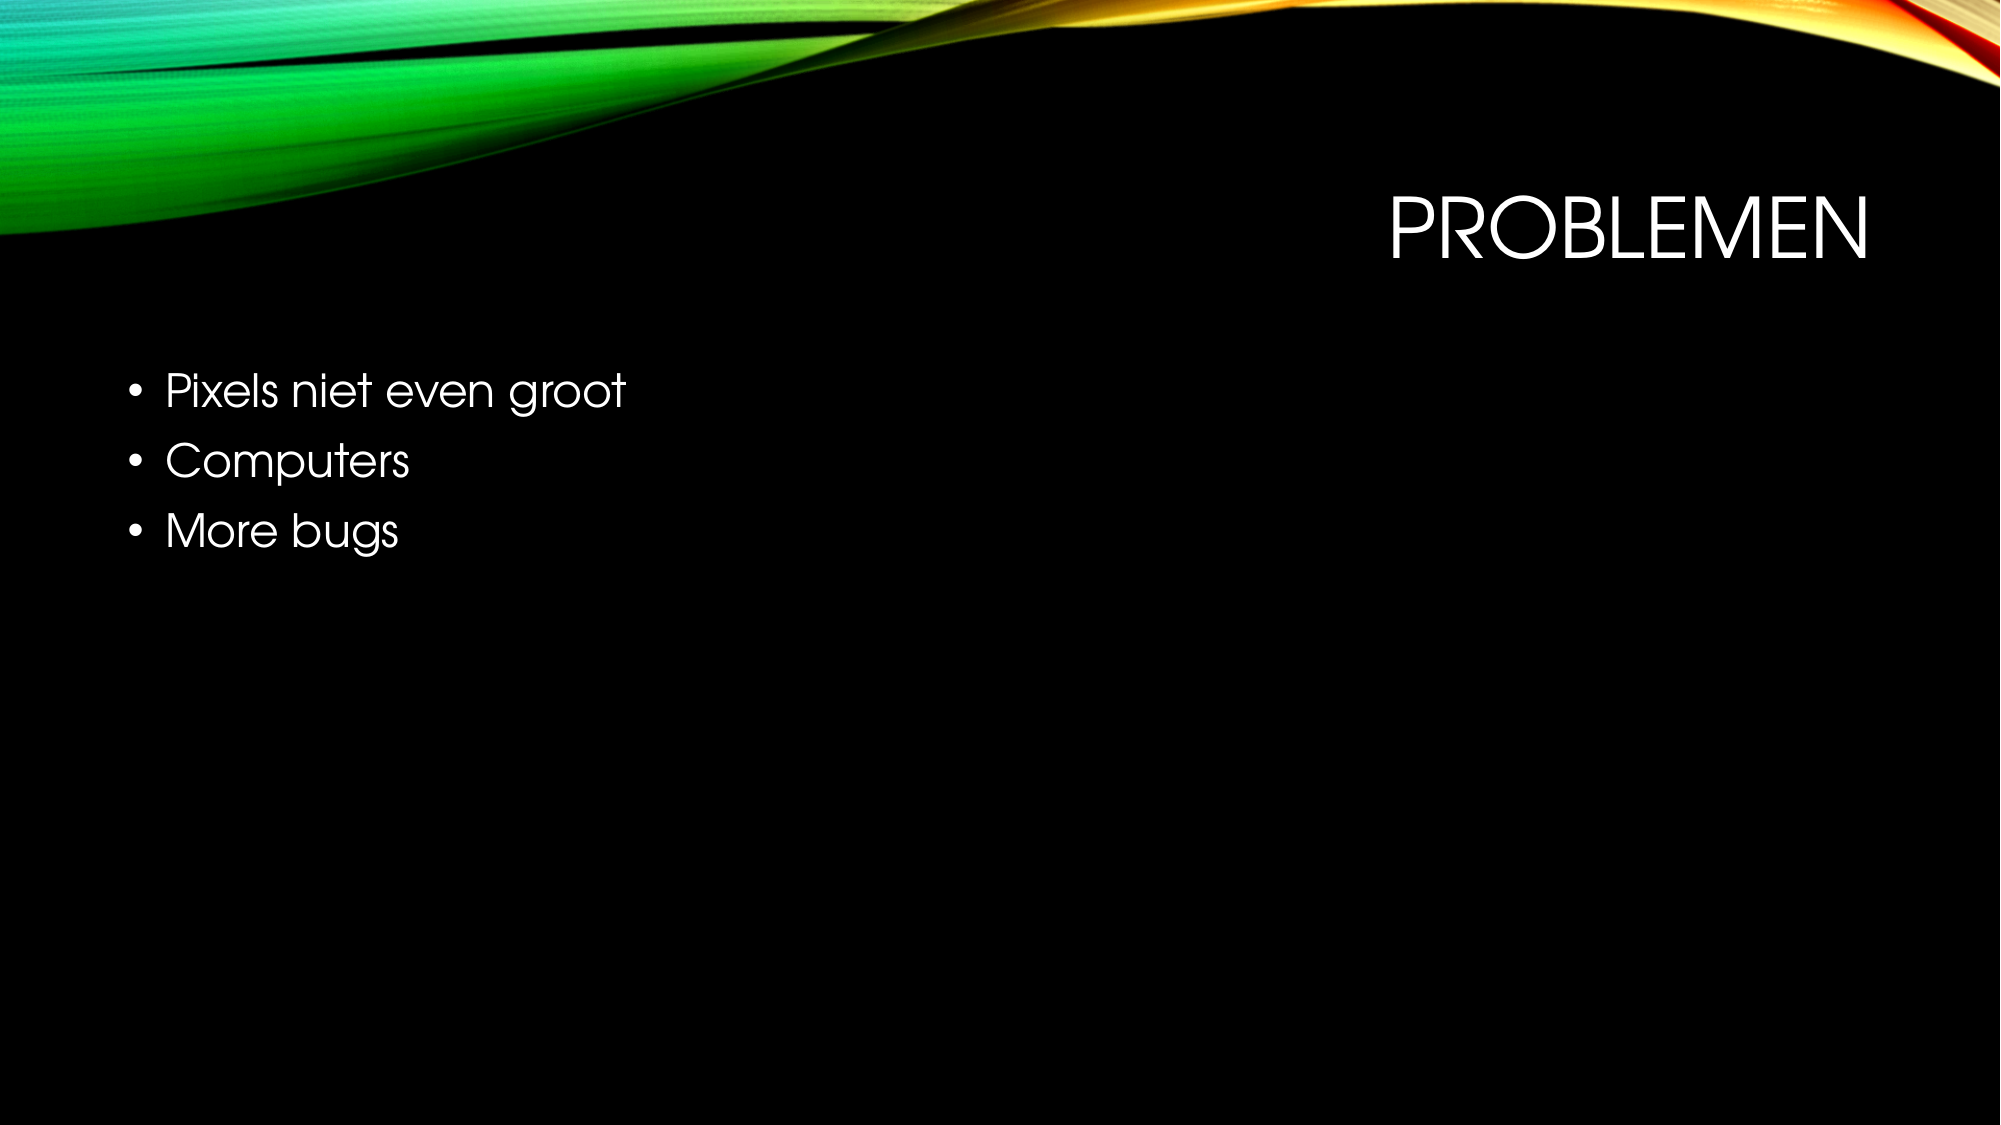

# problemen
Pixels niet even groot
Computers
More bugs